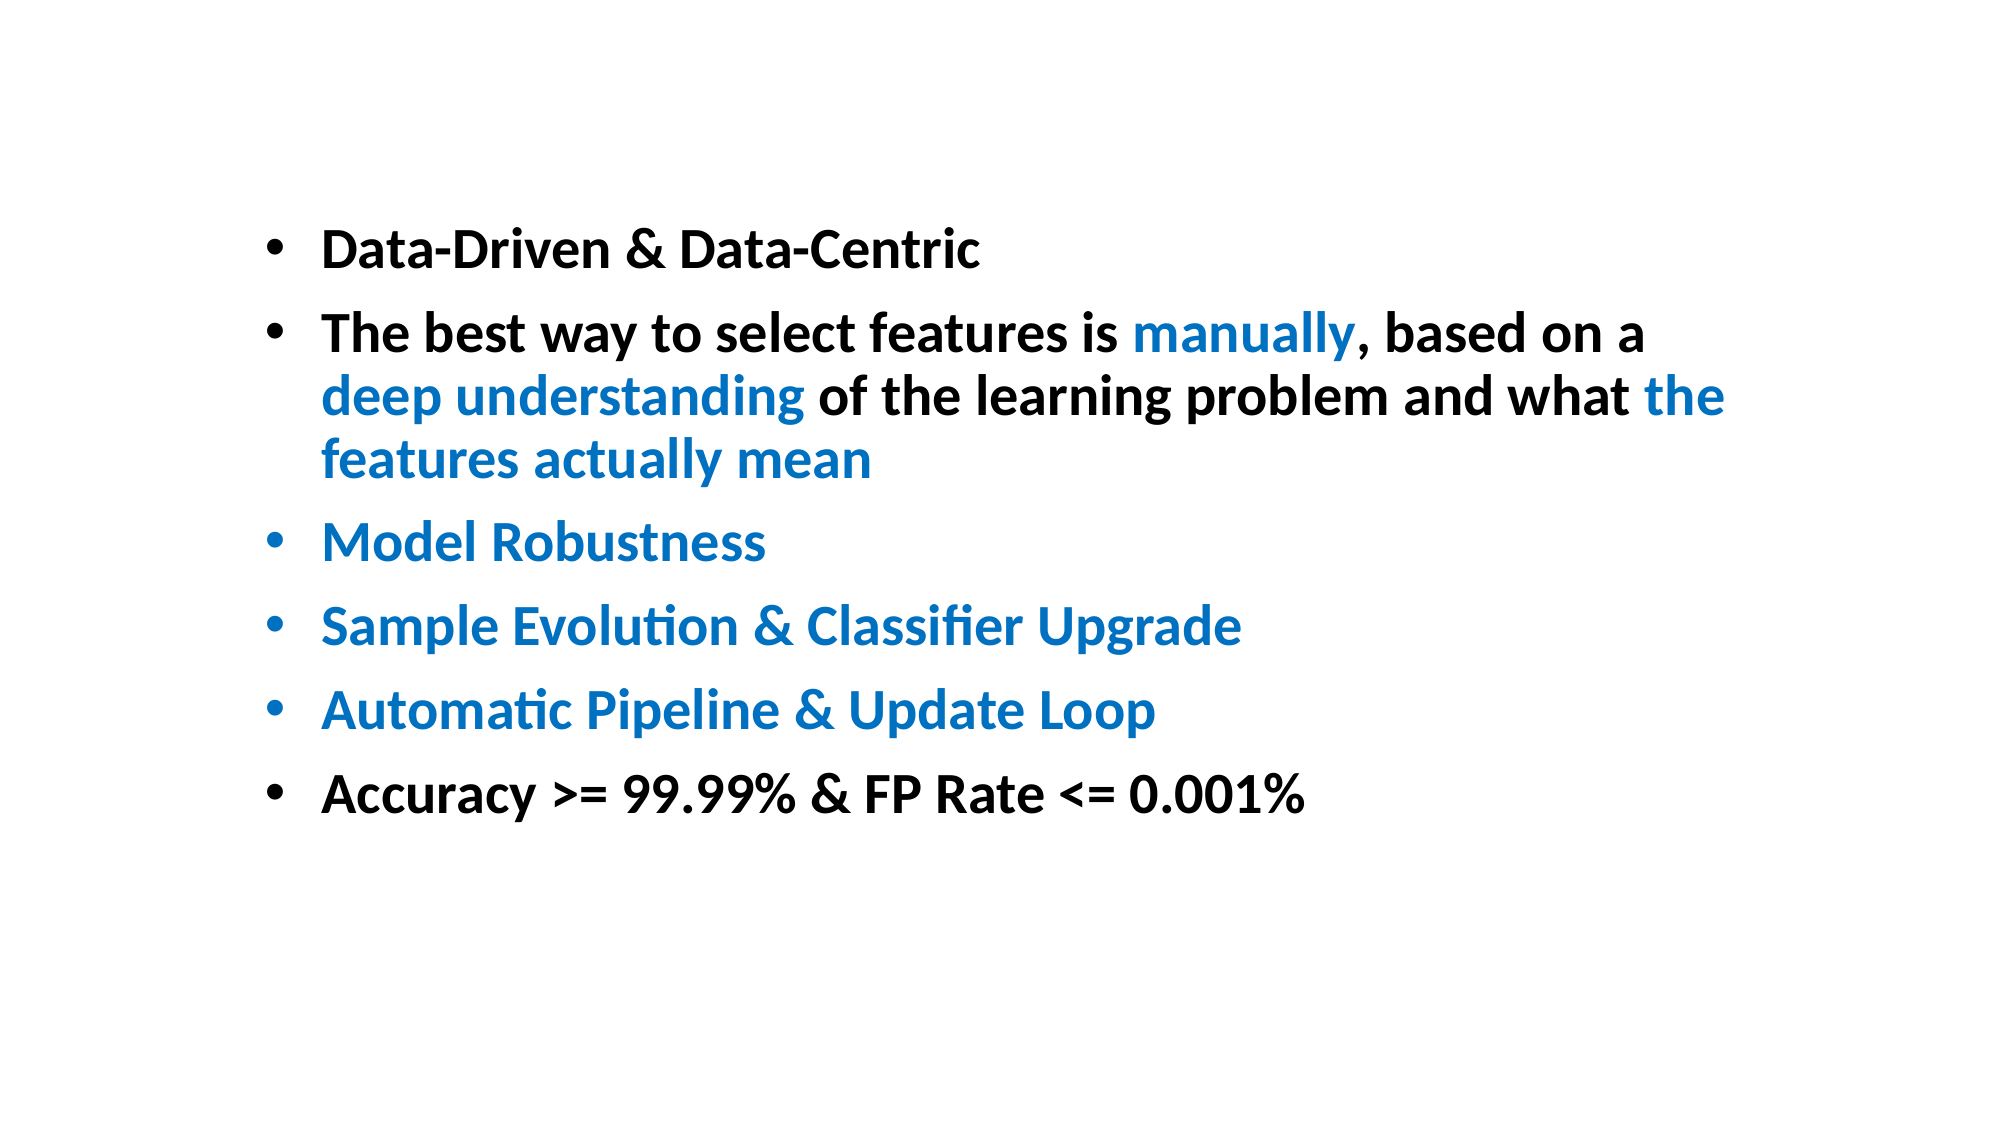

Data-Driven & Data-Centric
The best way to select features is manually, based on a deep understanding of the learning problem and what the features actually mean
Model Robustness
Sample Evolution & Classifier Upgrade
Automatic Pipeline & Update Loop
Accuracy >= 99.99% & FP Rate <= 0.001%